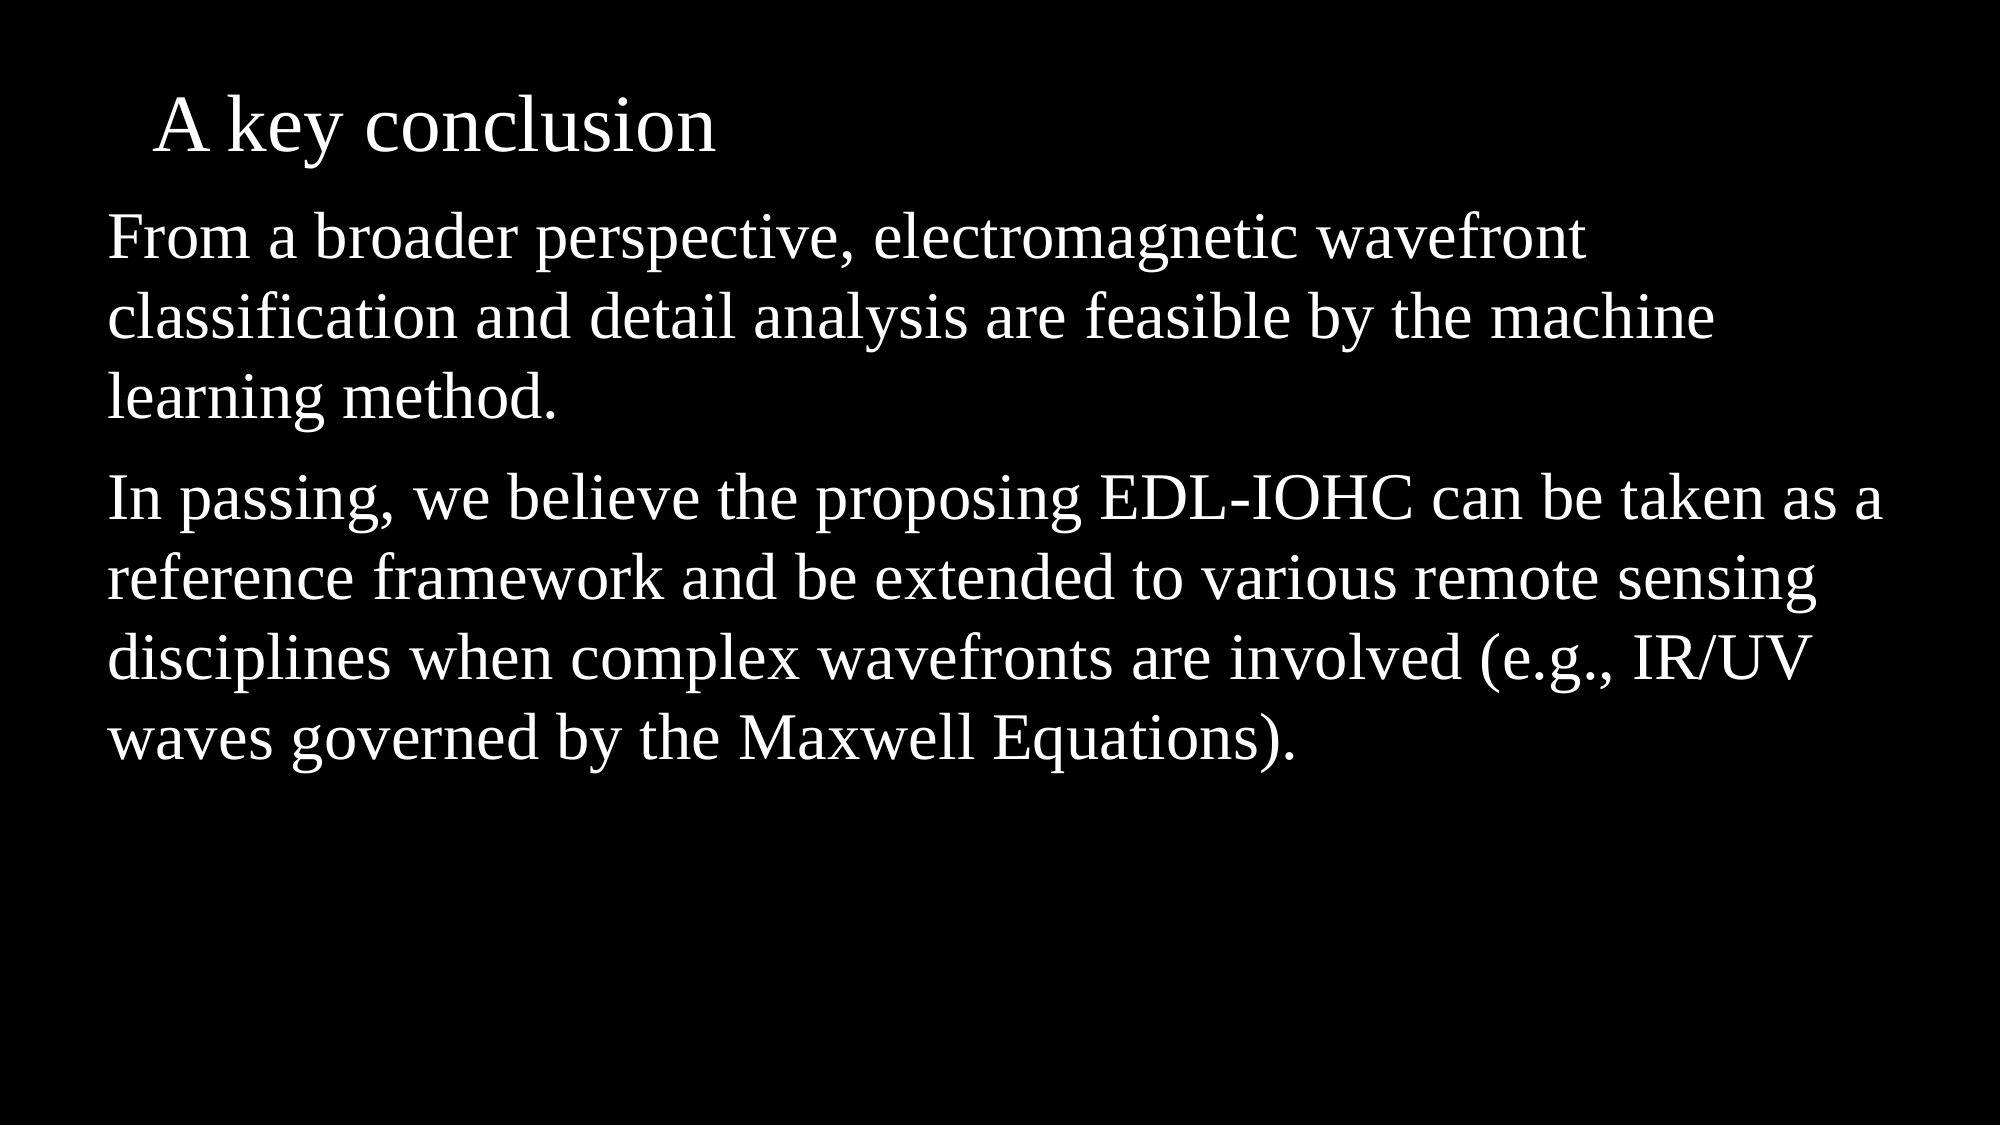

# A key conclusion
From a broader perspective, electromagnetic wavefront classification and detail analysis are feasible by the machine learning method.
In passing, we believe the proposing EDL-IOHC can be taken as a reference framework and be extended to various remote sensing disciplines when complex wavefronts are involved (e.g., IR/UV waves governed by the Maxwell Equations).

10